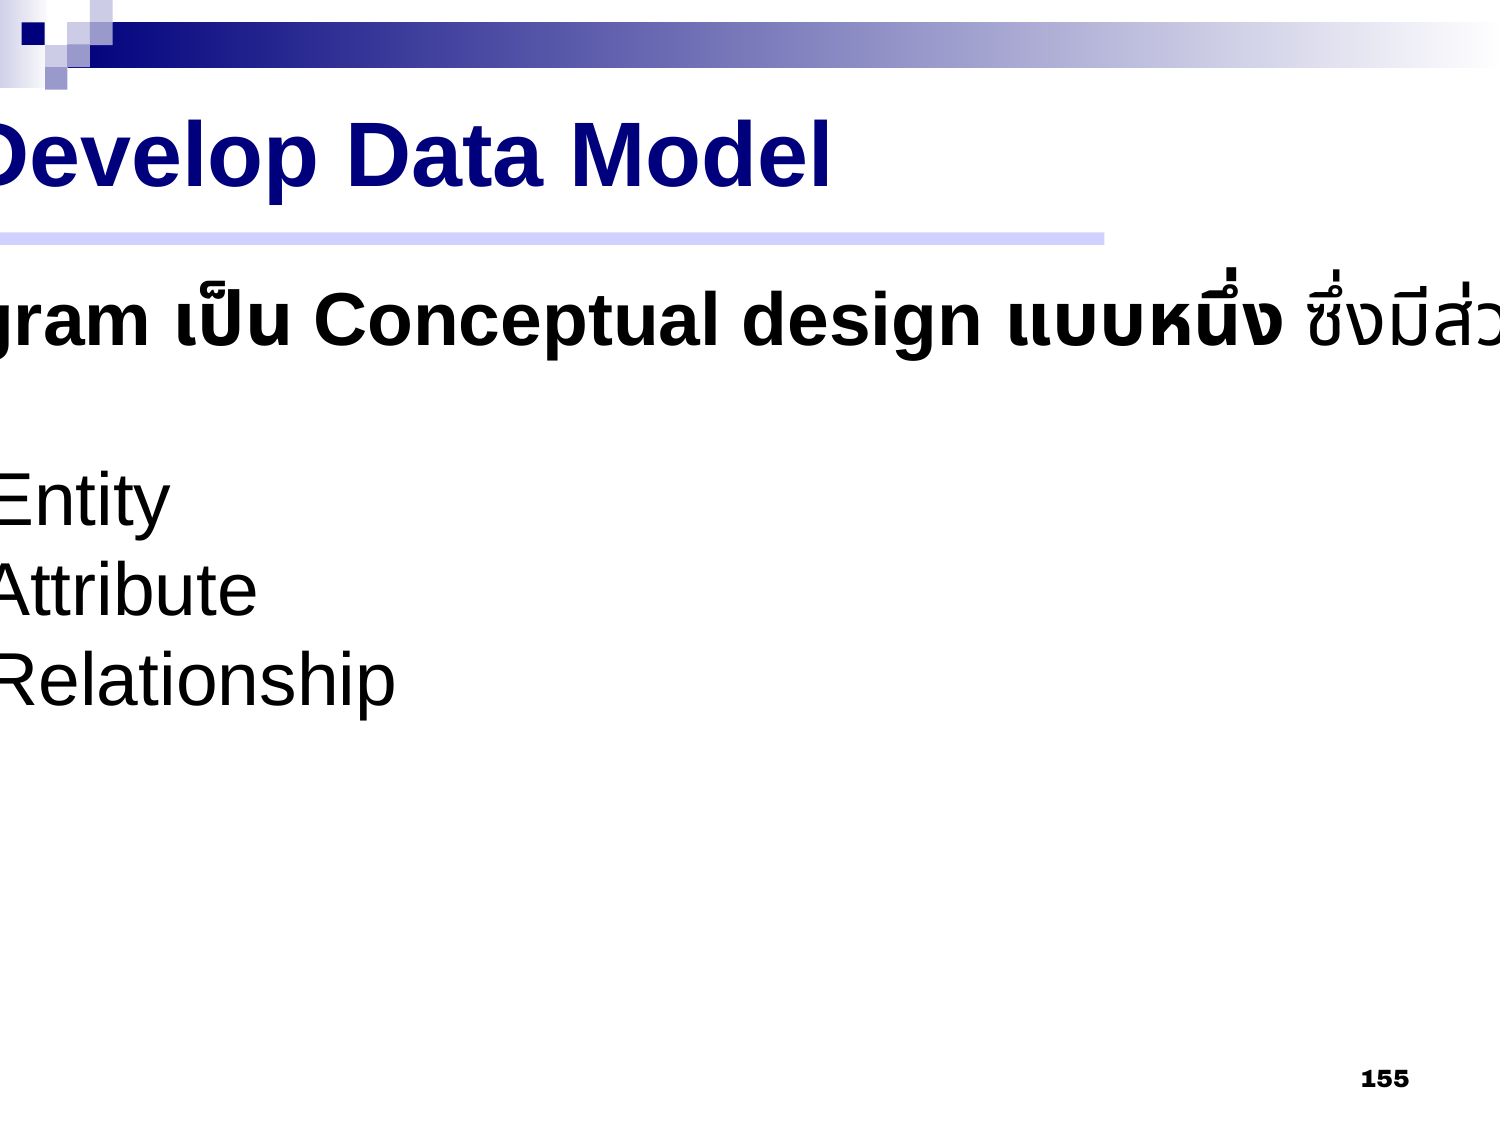

Develop Data Model

ER Diagram เป็น Conceptual design แบบหนึ่ง ซึ่งมีส่วนประกอบ
คือ
      (1)  Entity
      (2)  Attribute
      (3)  Relationship
155